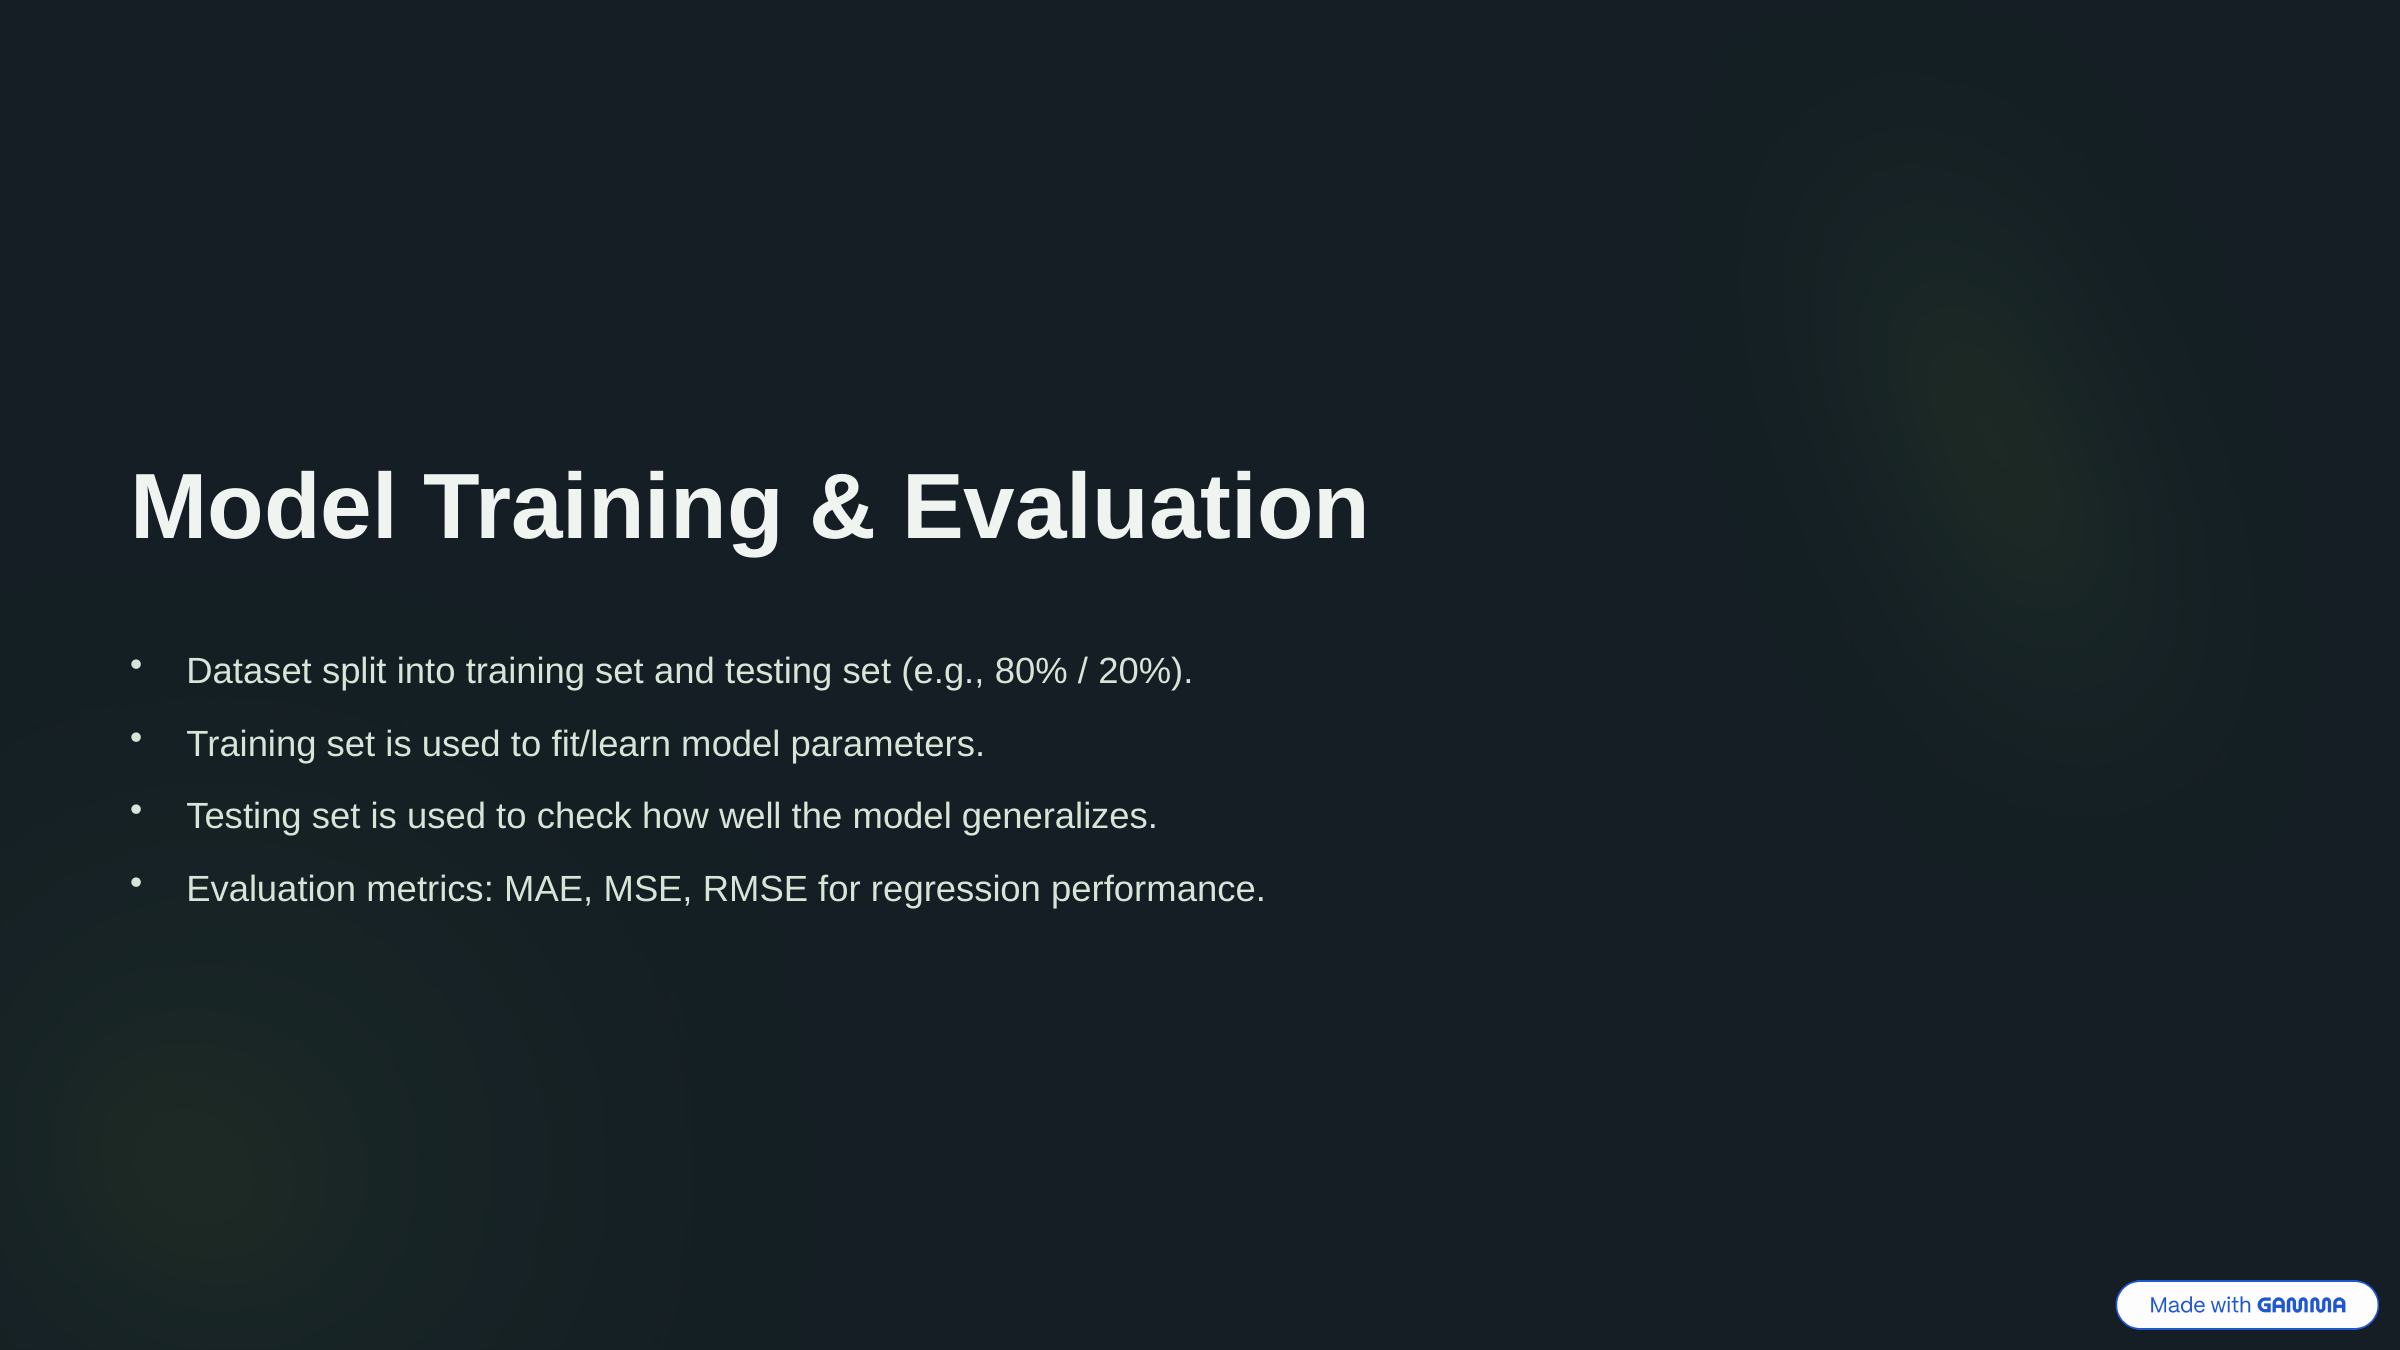

Model Training & Evaluation
Dataset split into training set and testing set (e.g., 80% / 20%).
Training set is used to fit/learn model parameters.
Testing set is used to check how well the model generalizes.
Evaluation metrics: MAE, MSE, RMSE for regression performance.